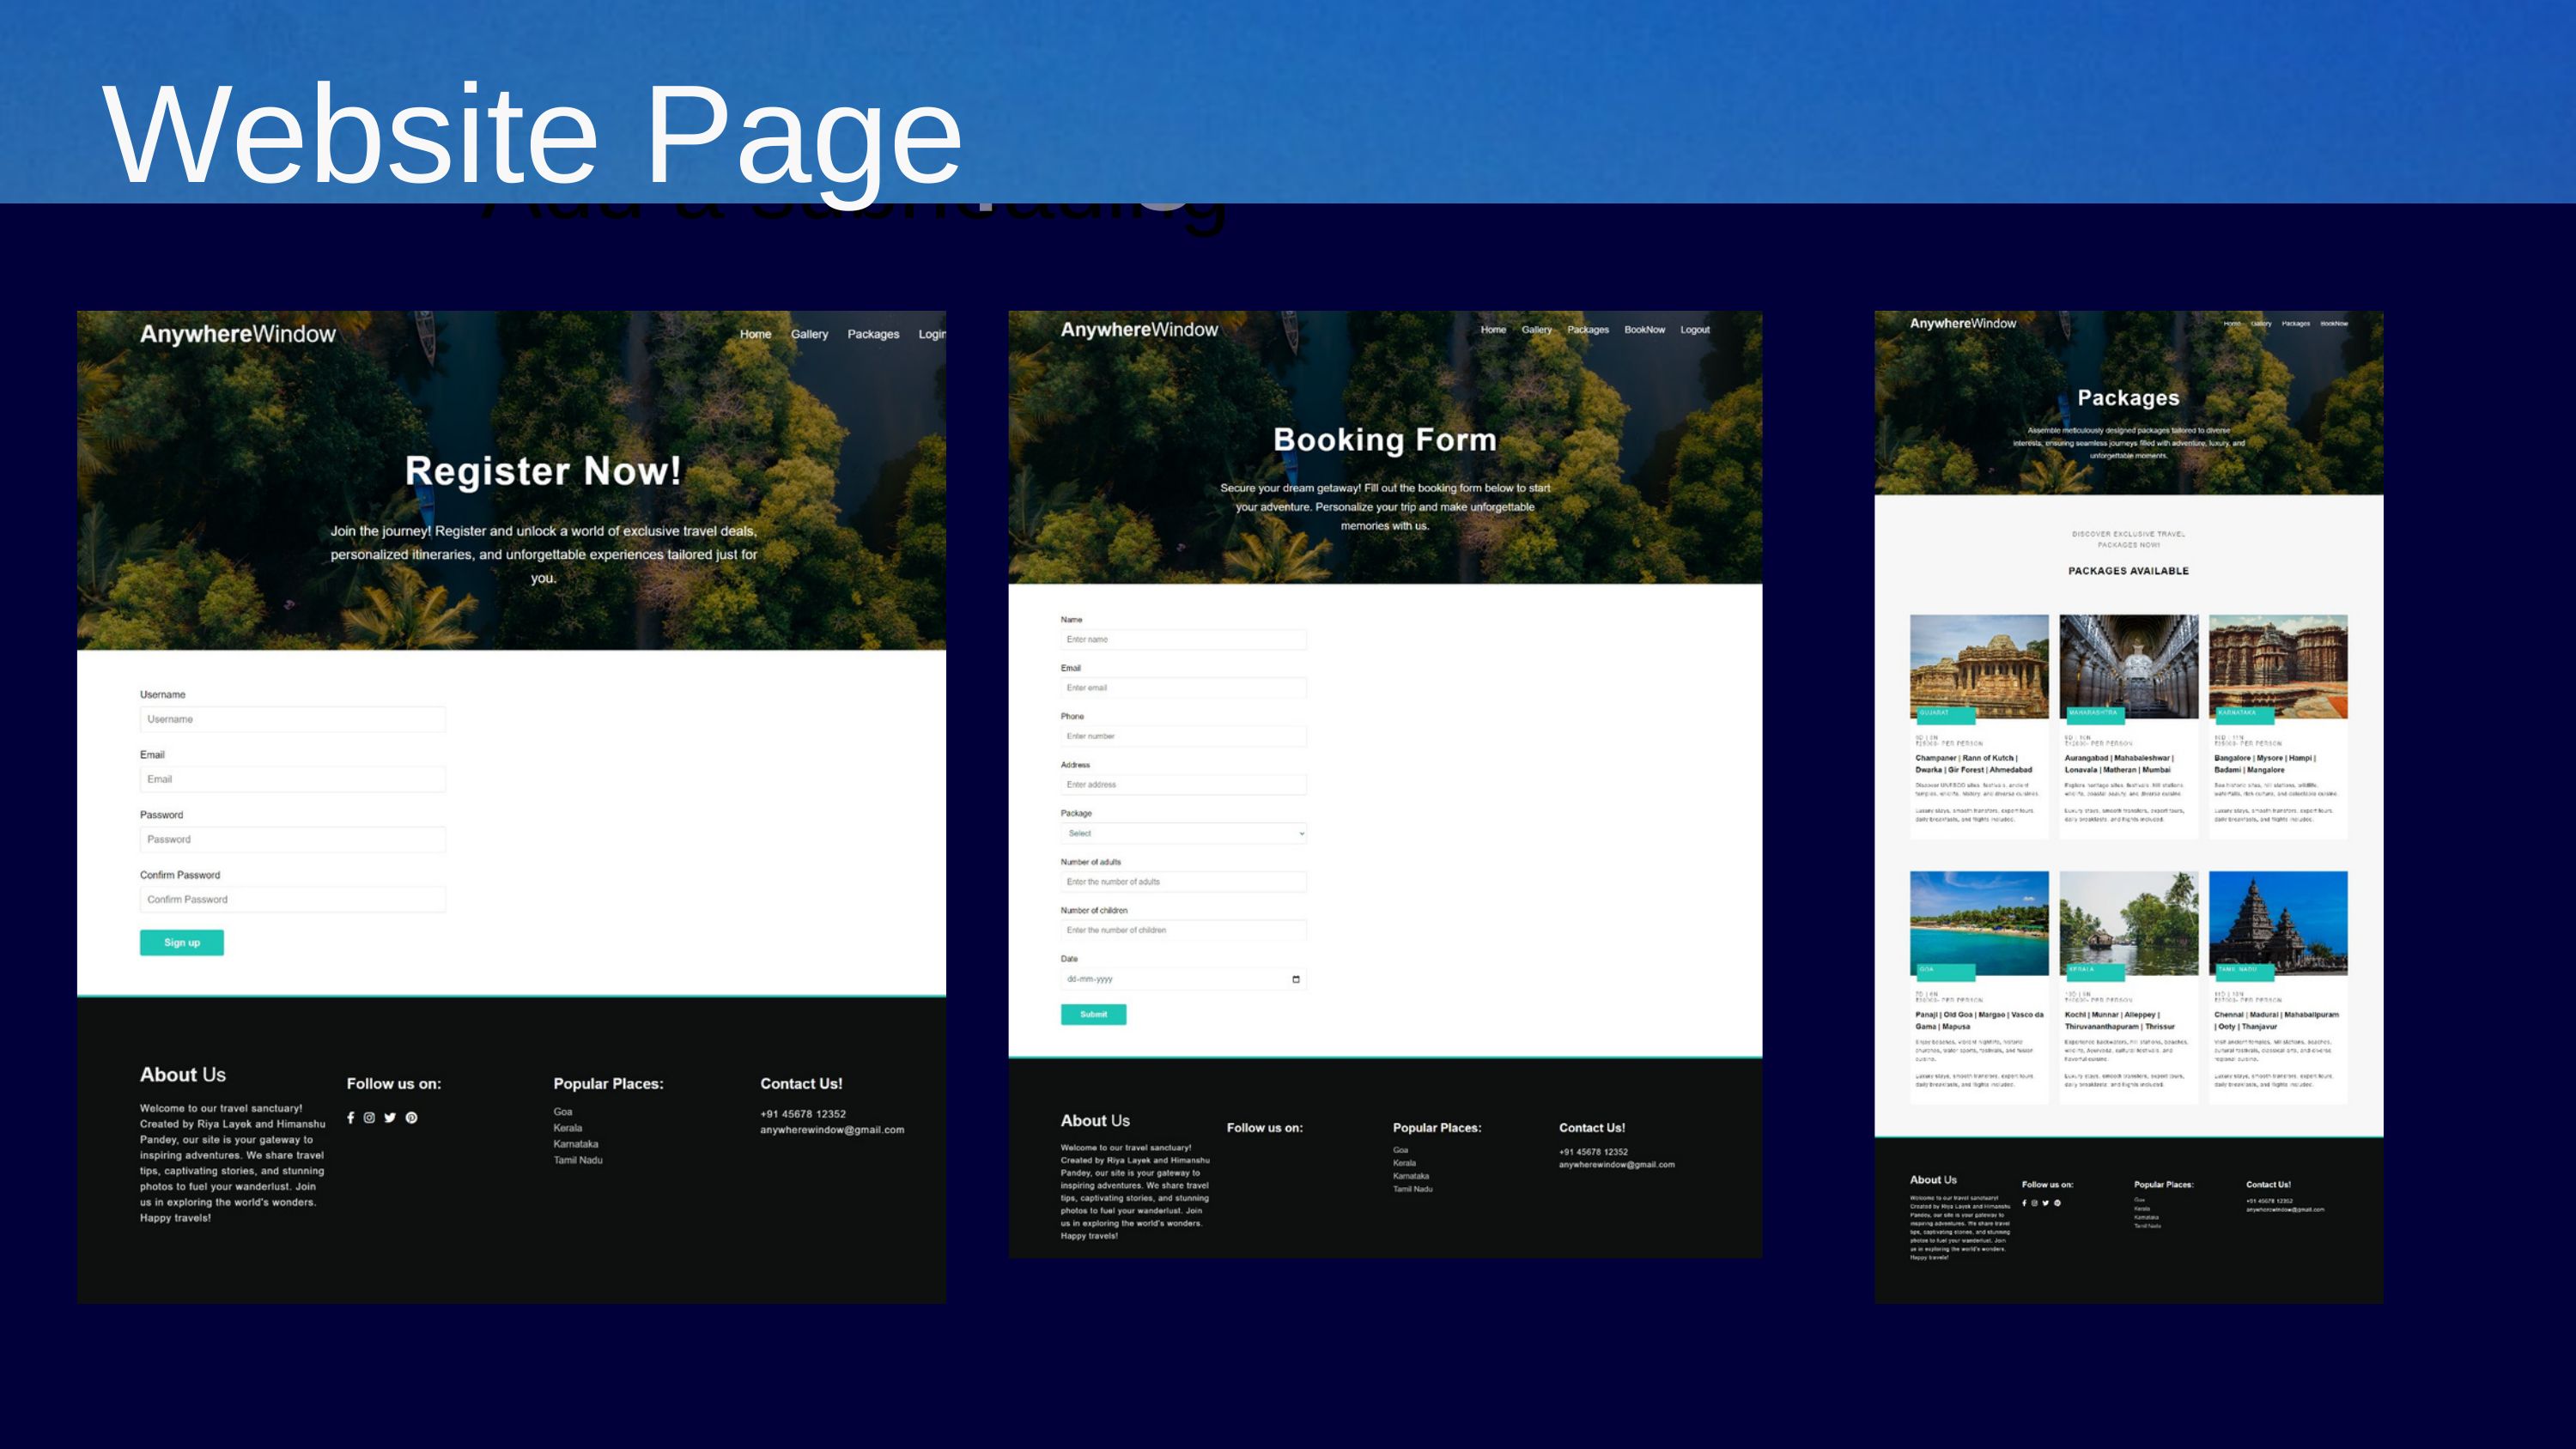

Website Page
Website page
Add a subheading